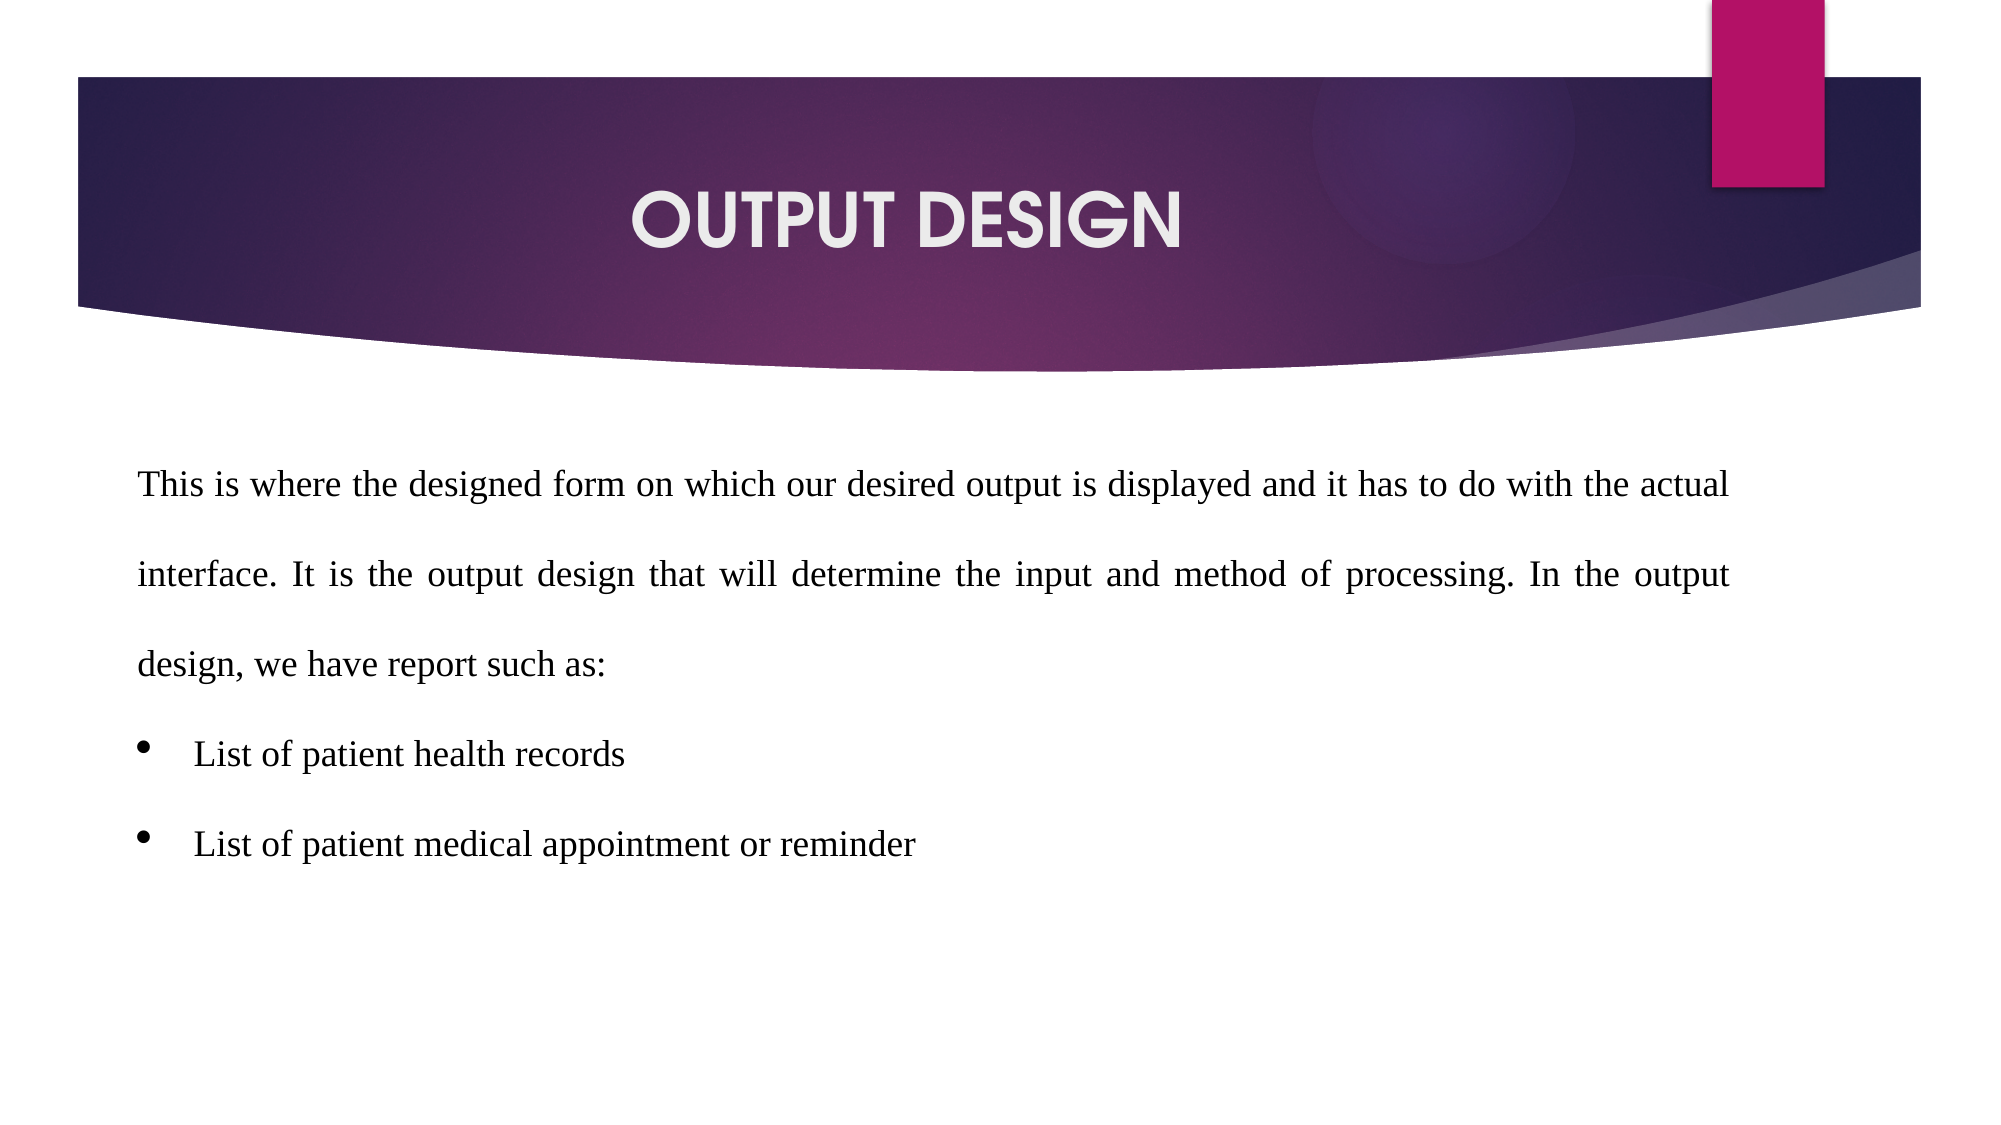

# OUTPUT DESIGN
This is where the designed form on which our desired output is displayed and it has to do with the actual interface. It is the output design that will determine the input and method of processing. In the output design, we have report such as:
List of patient health records
List of patient medical appointment or reminder